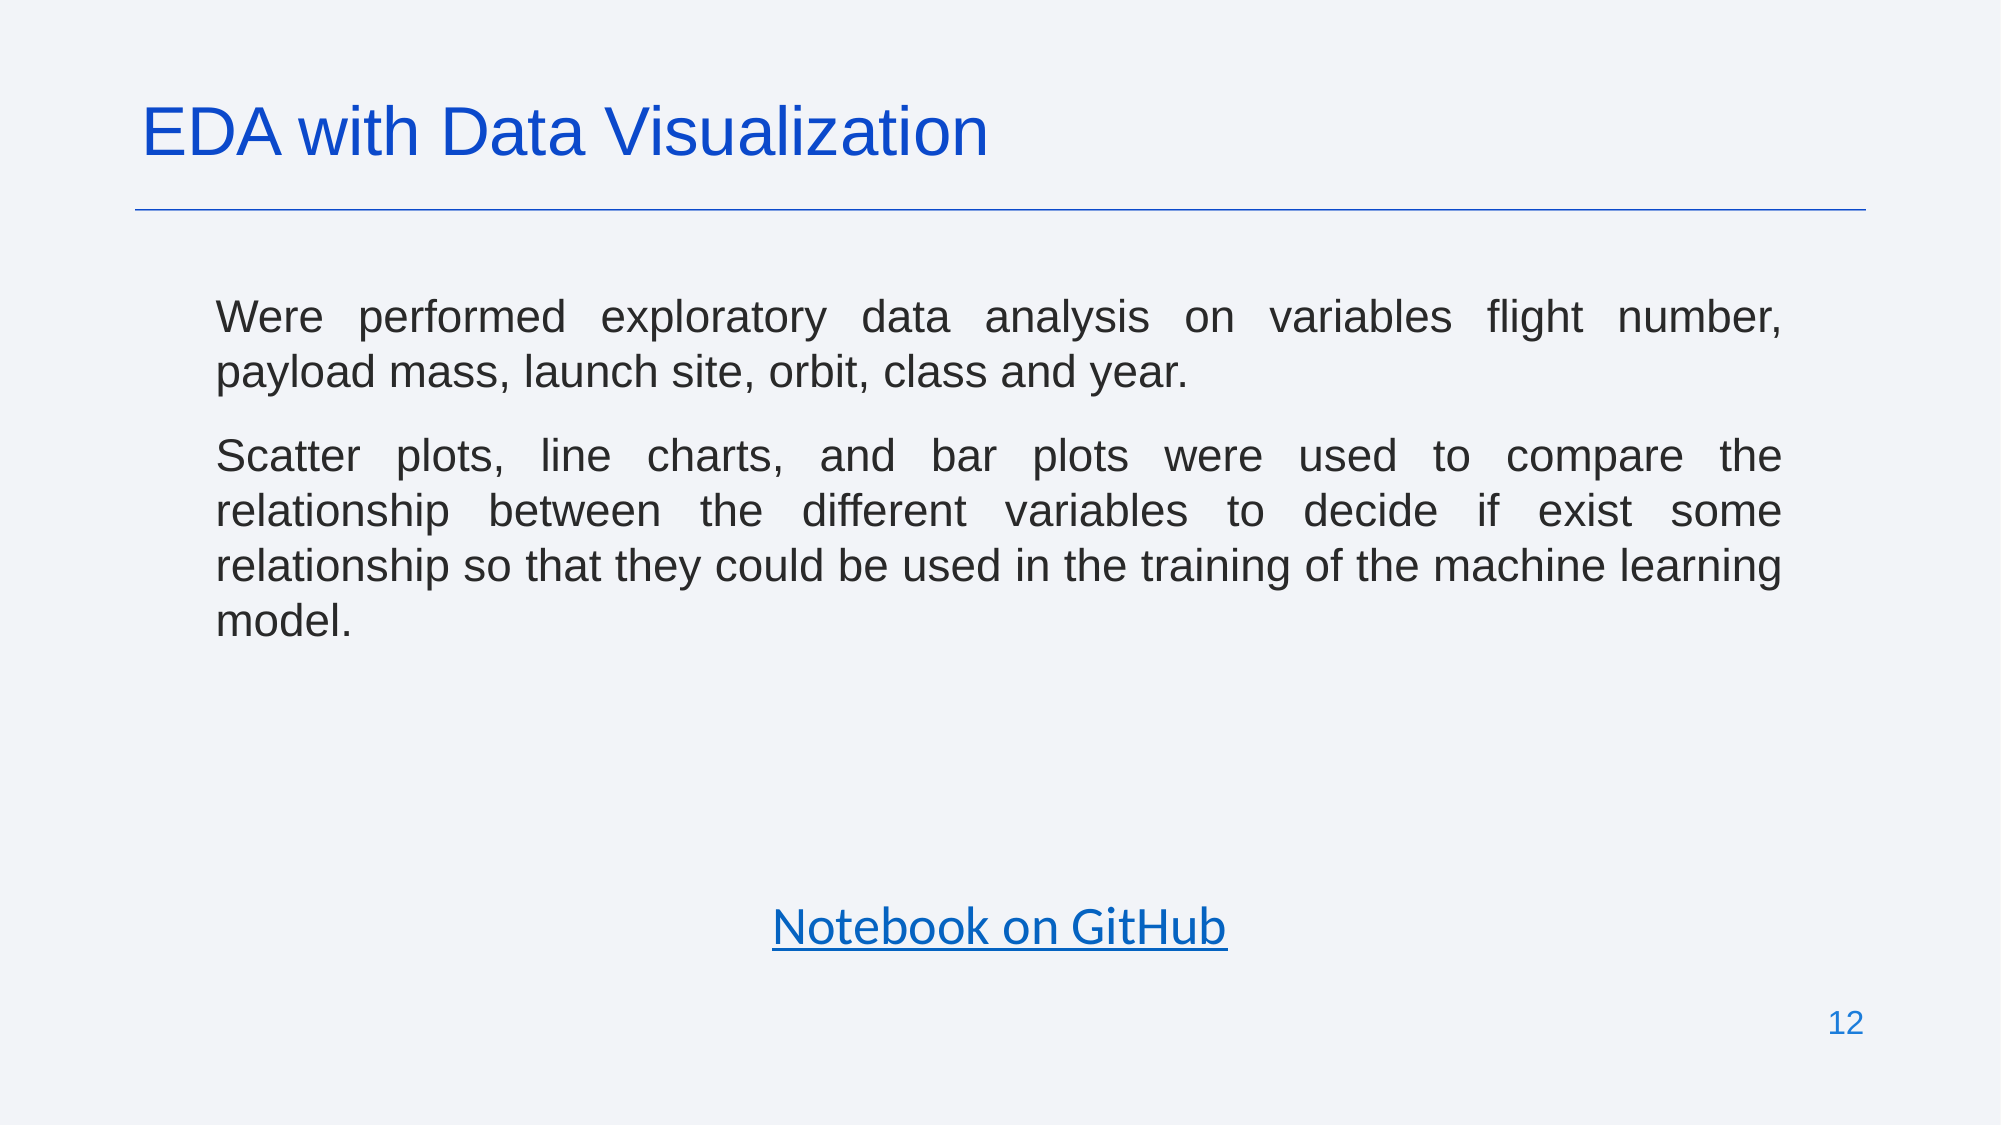

EDA with Data Visualization
Were performed exploratory data analysis on variables flight number, payload mass, launch site, orbit, class and year.
Scatter plots, line charts, and bar plots were used to compare the relationship between the different variables to decide if exist some relationship so that they could be used in the training of the machine learning model.

Notebook on GitHub
12